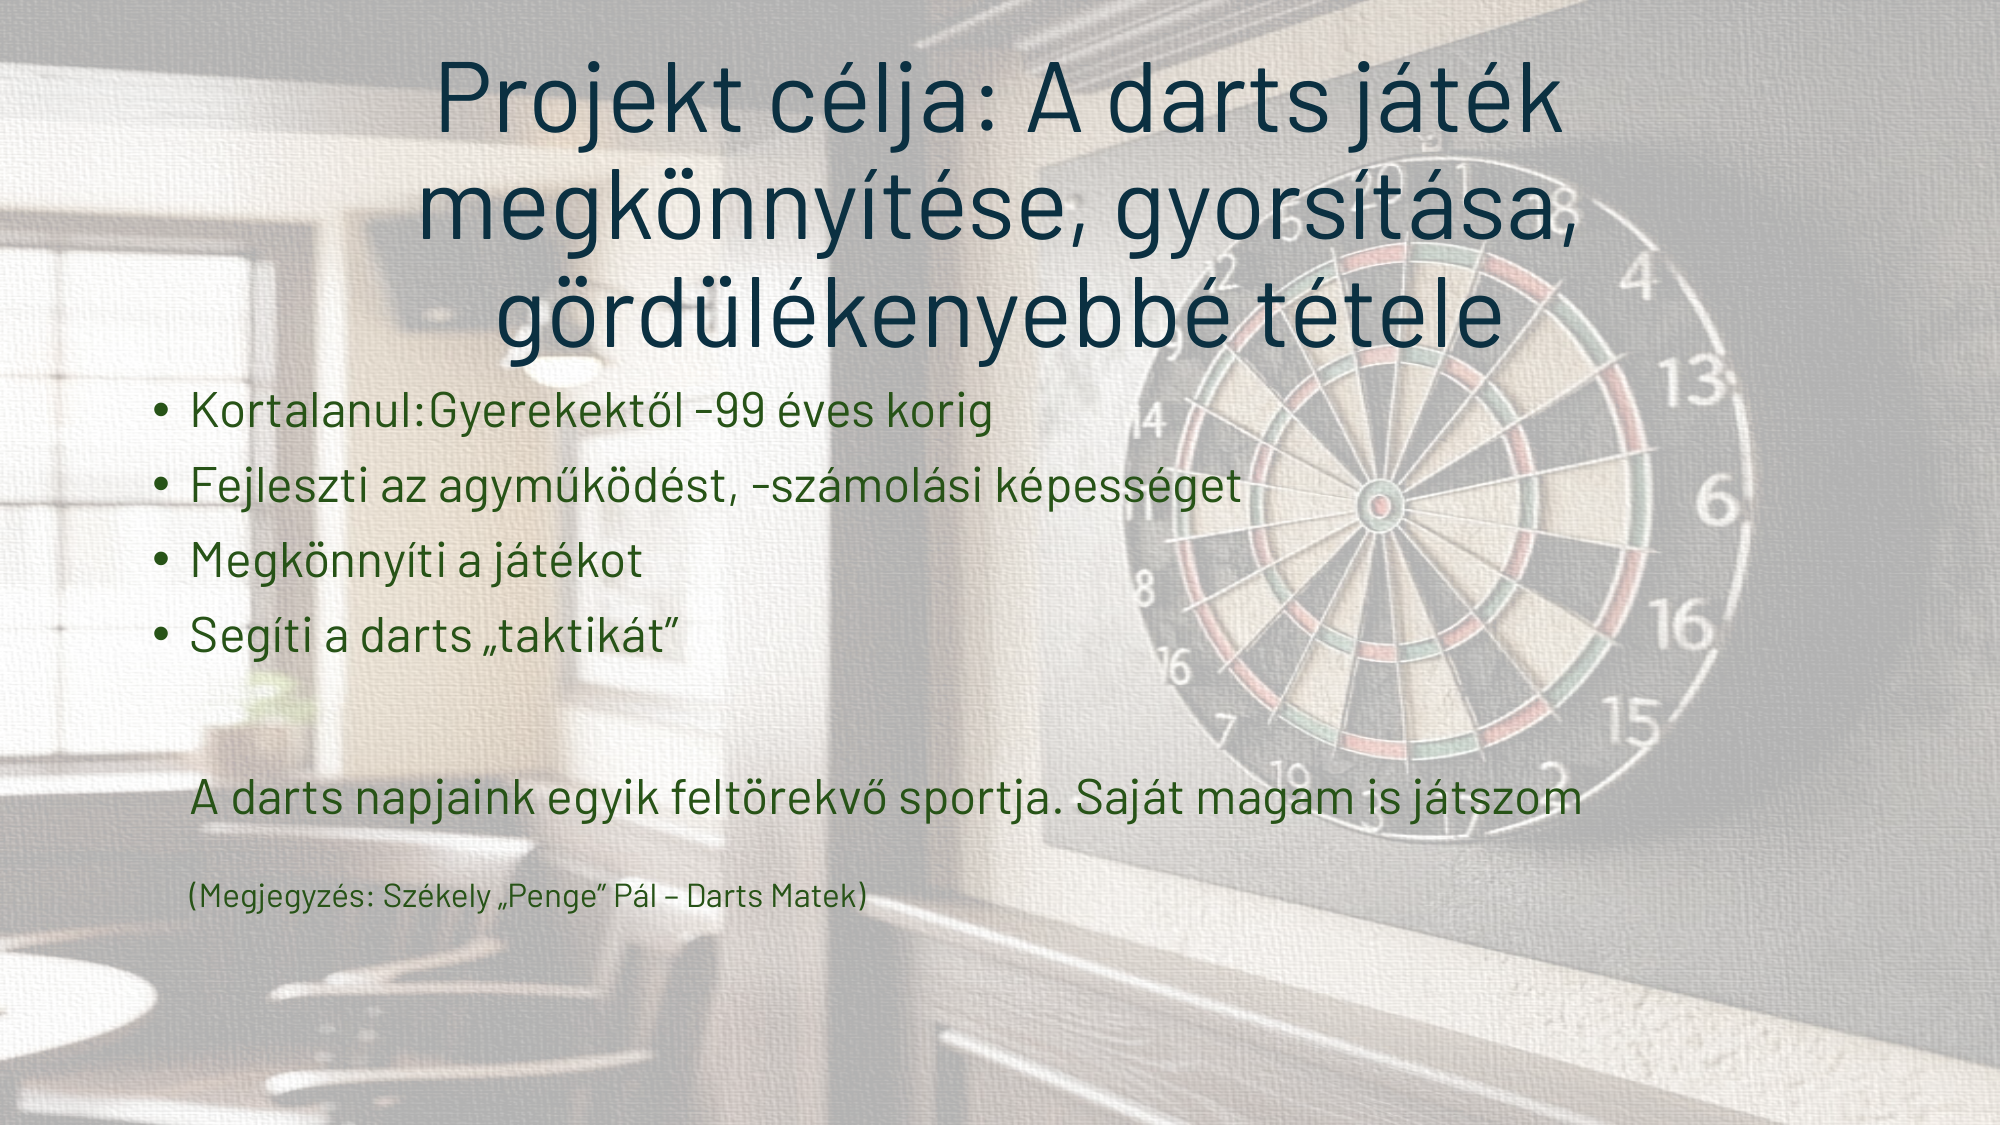

# Projekt célja: A darts játék megkönnyítése, gyorsítása, gördülékenyebbé tétele
Kortalanul:Gyerekektől -99 éves korig
Fejleszti az agyműködést, -számolási képességet
Megkönnyíti a játékot
Segíti a darts „taktikát”
A darts napjaink egyik feltörekvő sportja. Saját magam is játszom
(Megjegyzés: Székely „Penge” Pál – Darts Matek)